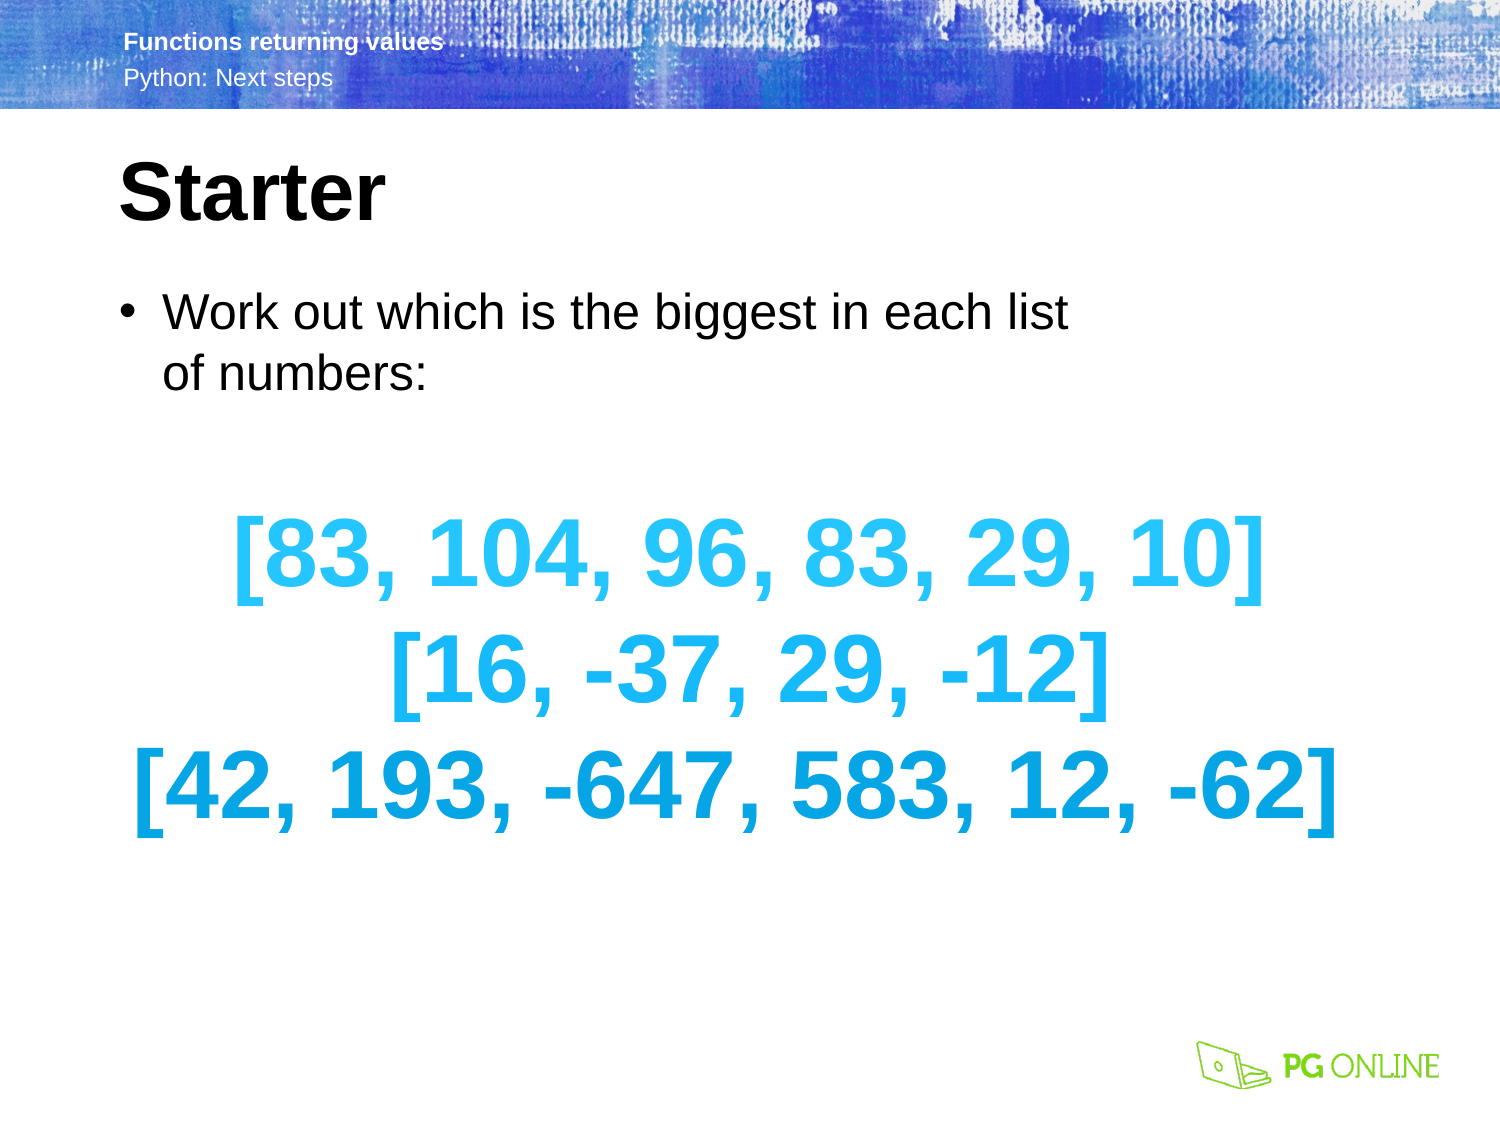

Starter
Work out which is the biggest in each list
of numbers:

[83, 104, 96, 83, 29, 10]
[16, -37, 29, -12]
[42, 193, -647, 583, 12, -62]